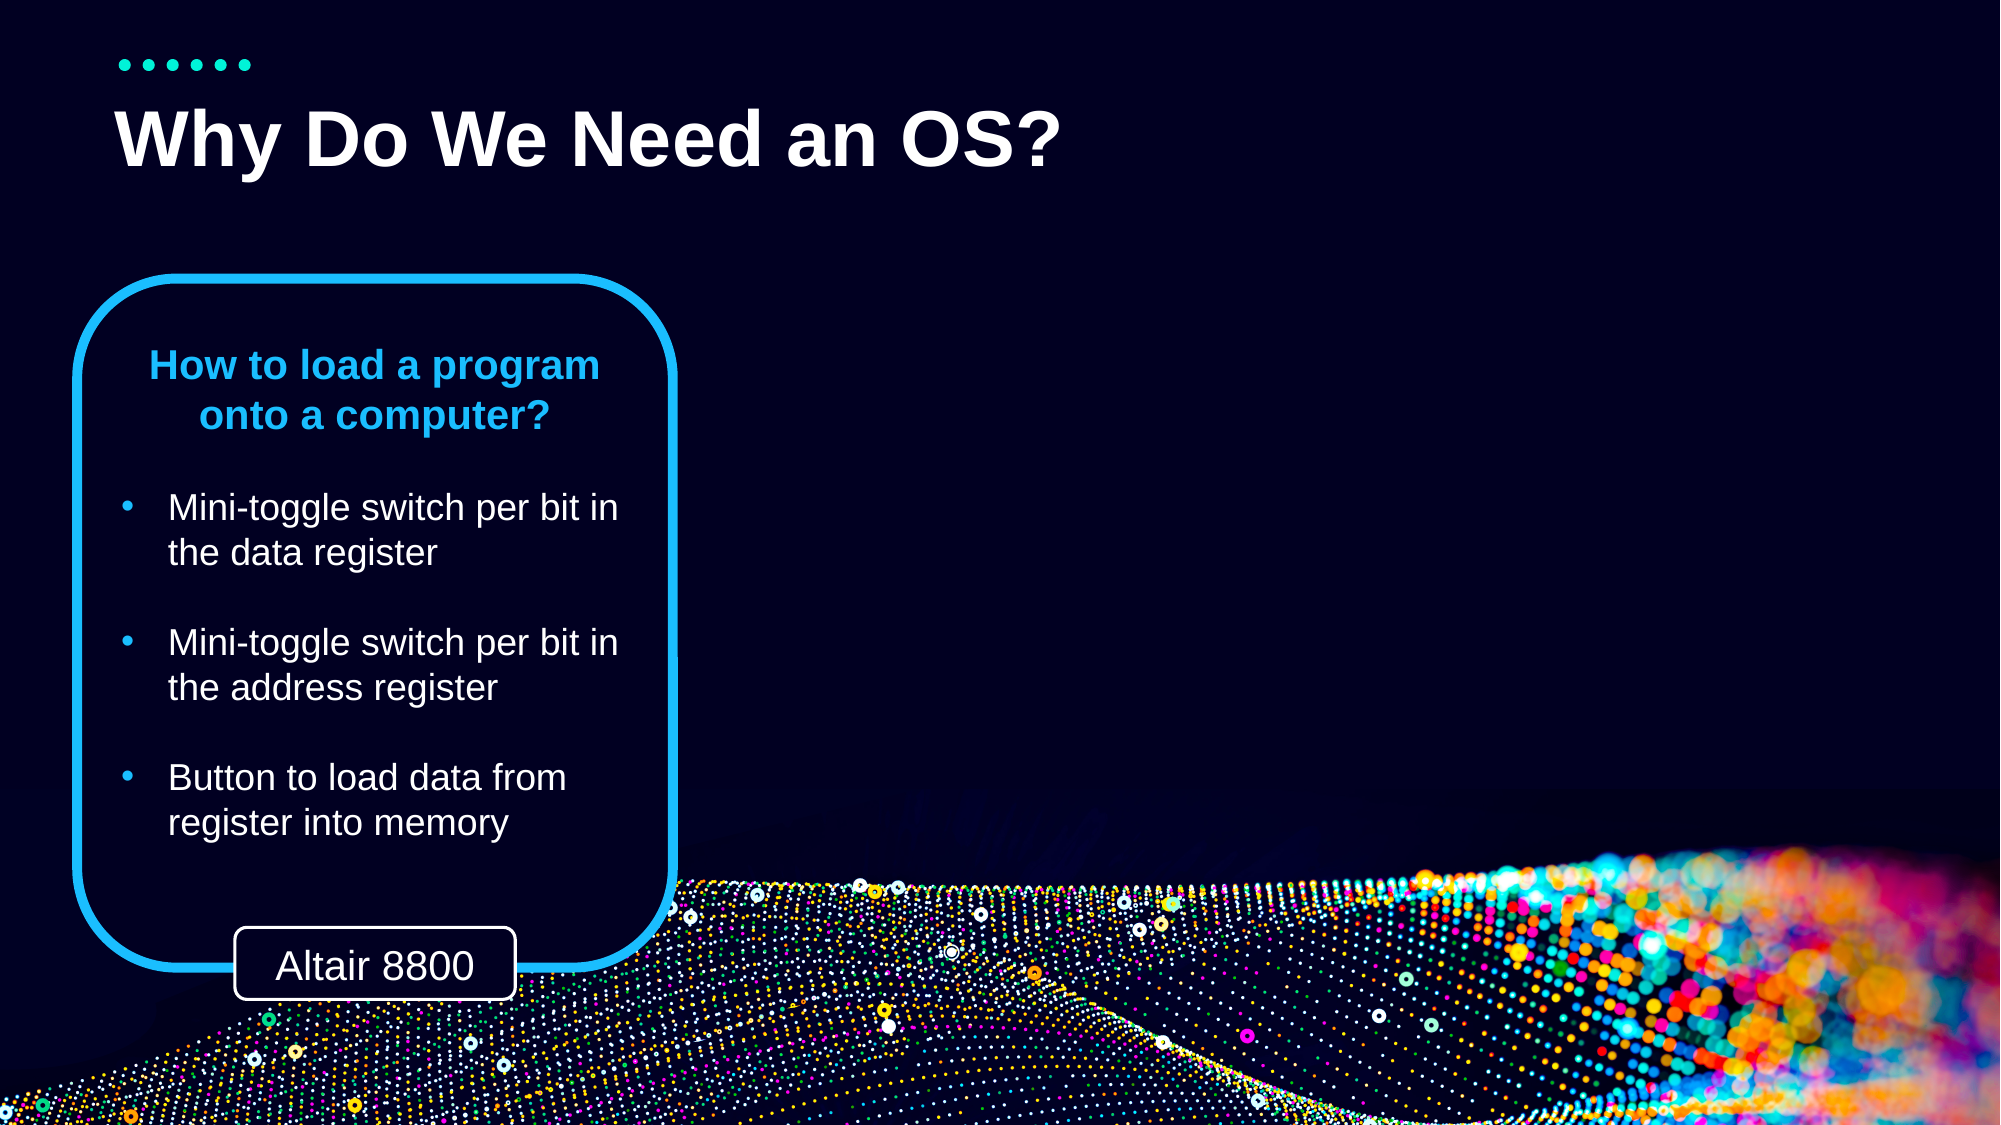

# Why Do We Need an OS?
How to load a program
onto a computer?

Mini-toggle switch per bit in
the data register

Mini-toggle switch per bit in
the address register

Button to load data from
register into memory
Altair 8800